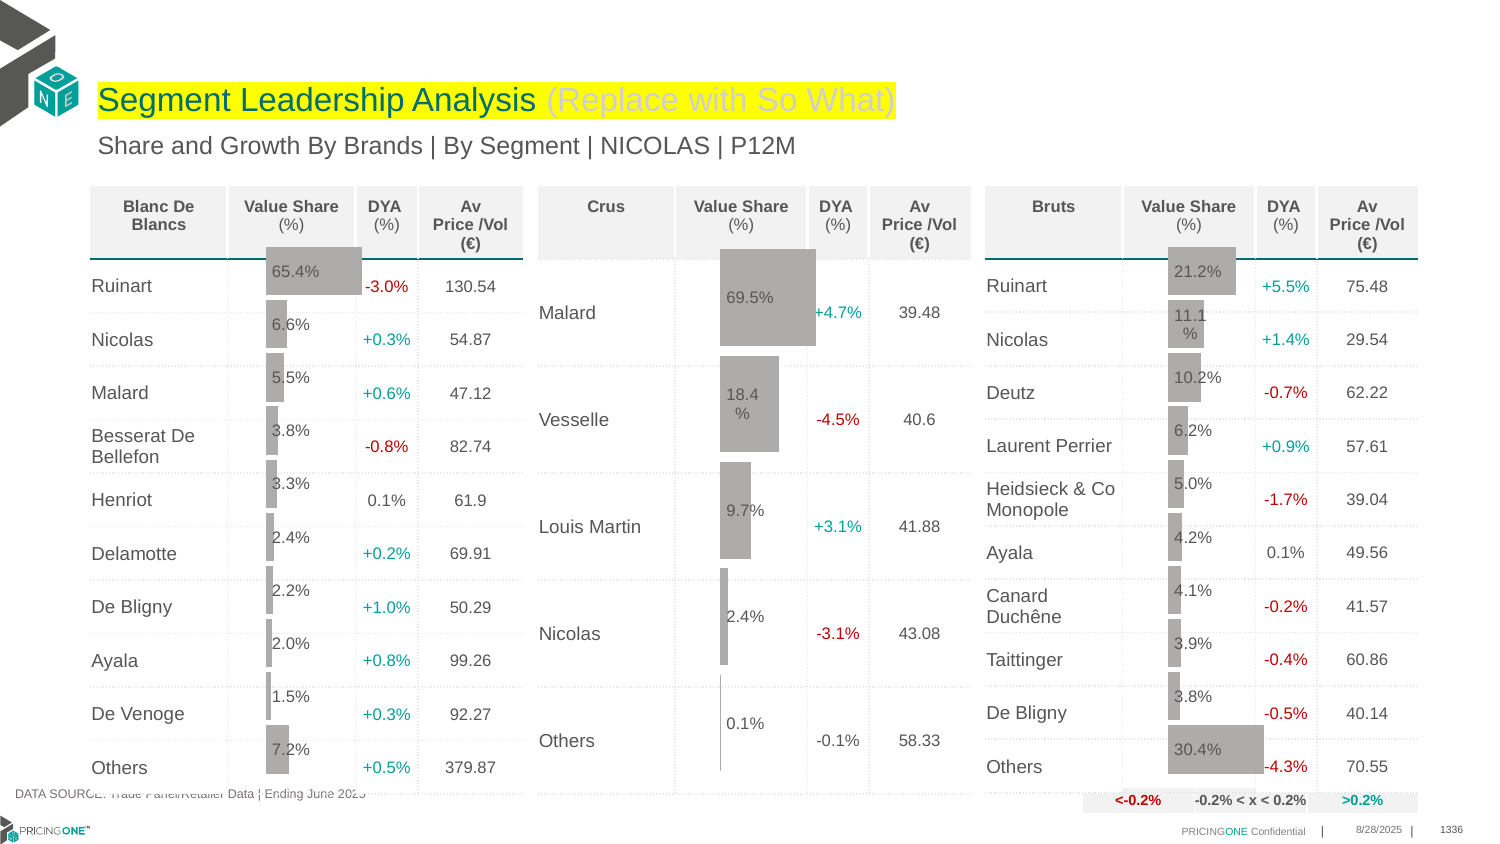

# Segment Leadership Analysis (Replace with So What)
Share and Growth By Brands | By Segment | NICOLAS | P12M
| Crus | Value Share (%) | DYA (%) | Av Price /Vol (€) |
| --- | --- | --- | --- |
| Malard |  | +4.7% | 39.48 |
| Vesselle |  | -4.5% | 40.6 |
| Louis Martin |  | +3.1% | 41.88 |
| Nicolas |  | -3.1% | 43.08 |
| Others |  | -0.1% | 58.33 |
| Blanc De Blancs | Value Share (%) | DYA (%) | Av Price /Vol (€) |
| --- | --- | --- | --- |
| Ruinart |  | -3.0% | 130.54 |
| Nicolas |  | +0.3% | 54.87 |
| Malard |  | +0.6% | 47.12 |
| Besserat De Bellefon |  | -0.8% | 82.74 |
| Henriot |  | 0.1% | 61.9 |
| Delamotte |  | +0.2% | 69.91 |
| De Bligny |  | +1.0% | 50.29 |
| Ayala |  | +0.8% | 99.26 |
| De Venoge |  | +0.3% | 92.27 |
| Others |  | +0.5% | 379.87 |
| Bruts | Value Share (%) | DYA (%) | Av Price /Vol (€) |
| --- | --- | --- | --- |
| Ruinart |  | +5.5% | 75.48 |
| Nicolas |  | +1.4% | 29.54 |
| Deutz |  | -0.7% | 62.22 |
| Laurent Perrier |  | +0.9% | 57.61 |
| Heidsieck & Co Monopole |  | -1.7% | 39.04 |
| Ayala |  | 0.1% | 49.56 |
| Canard Duchêne |  | -0.2% | 41.57 |
| Taittinger |  | -0.4% | 60.86 |
| De Bligny |  | -0.5% | 40.14 |
| Others |  | -4.3% | 70.55 |

### Chart

| Category | Blanc De Blancs | NICOLAS |
|---|---|
| None | 0.6538131248808314 |

### Chart

| Category | Crus | NICOLAS |
|---|---|
| None | 0.6948100023709682 |

### Chart

| Category | Bruts | NICOLAS |
|---|---|
| None | 0.2115199905824062 |
DATA SOURCE: Trade Panel/Retailer Data | Ending June 2025
| <-0.2% | -0.2% < x < 0.2% | >0.2% |
| --- | --- | --- |

8/28/2025
1336